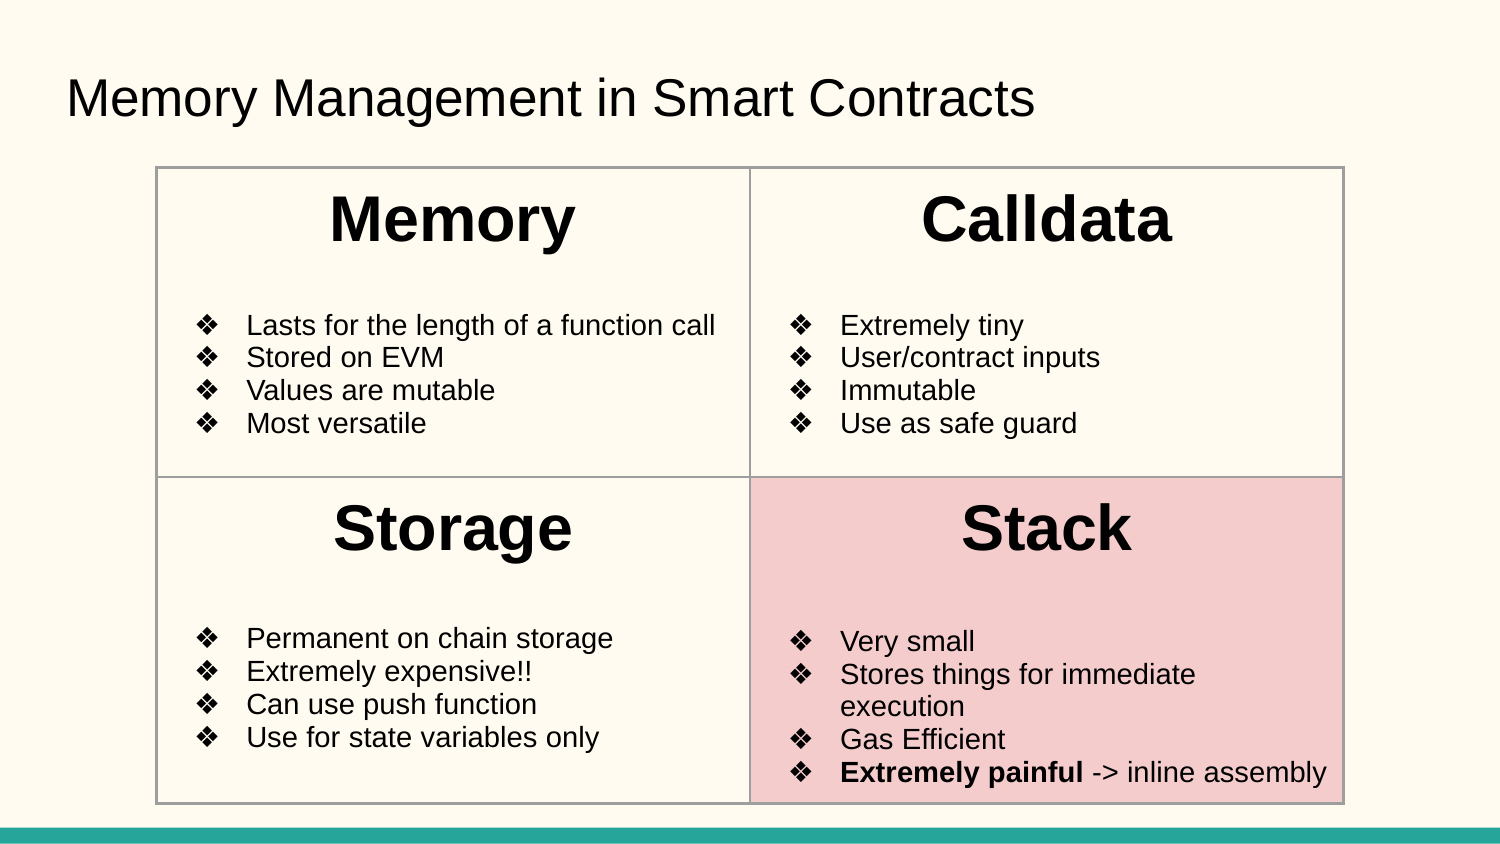

# Memory Management in Smart Contracts
| Memory Lasts for the length of a function call Stored on EVM Values are mutable Most versatile | Calldata Extremely tiny User/contract inputs Immutable Use as safe guard |
| --- | --- |
| Storage Permanent on chain storage Extremely expensive!! Can use push function Use for state variables only | Stack Very small Stores things for immediate execution Gas Efficient Extremely painful -> inline assembly |